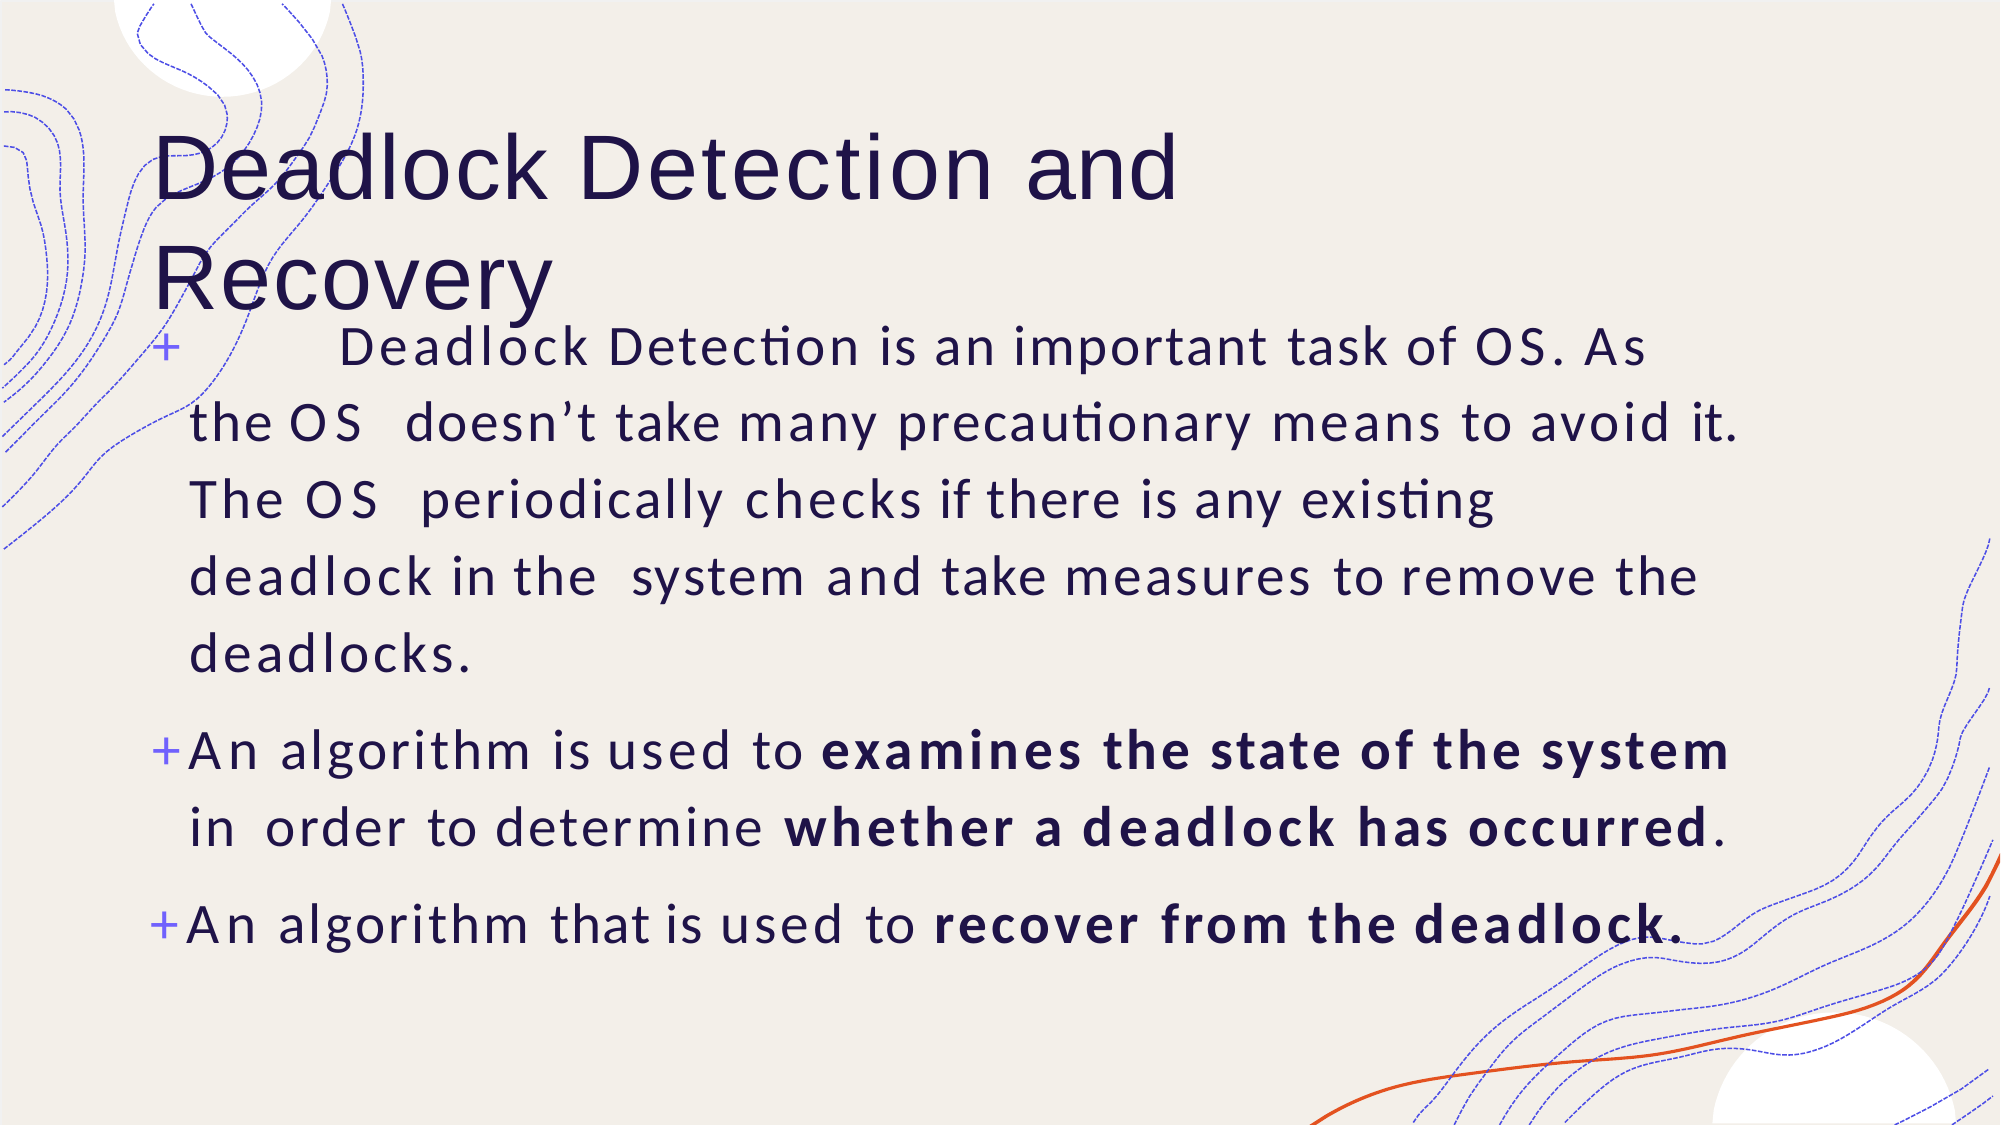

# Deadlock Detection and Recovery
+	Deadlock Detection is an important task of OS. As the OS  doesn’t take many precautionary means to avoid it. The OS  periodically checks if there is any existing deadlock in the  system and take measures to remove the deadlocks.
+An algorithm is used to examines the state of the system in  order to determine whether a deadlock has occurred.
+An algorithm that is used to recover from the deadlock.